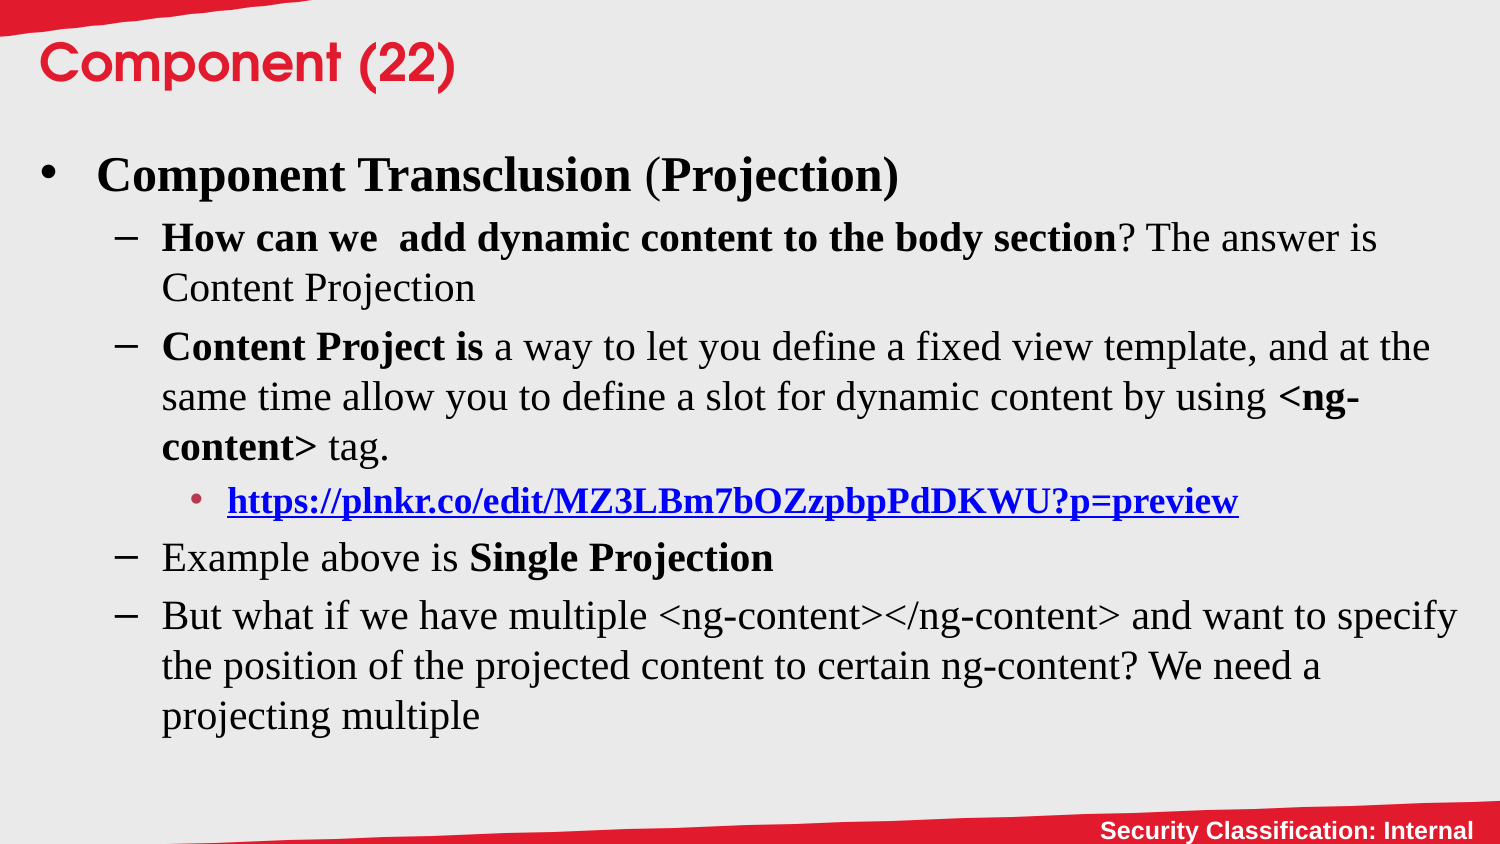

# Component (22)
Component Transclusion (Projection)
How can we  add dynamic content to the body section? The answer is Content Projection
Content Project is a way to let you define a fixed view template, and at the same time allow you to define a slot for dynamic content by using <ng-content> tag.
https://plnkr.co/edit/MZ3LBm7bOZzpbpPdDKWU?p=preview
Example above is Single Projection
But what if we have multiple <ng-content></ng-content> and want to specify the position of the projected content to certain ng-content? We need a projecting multiple